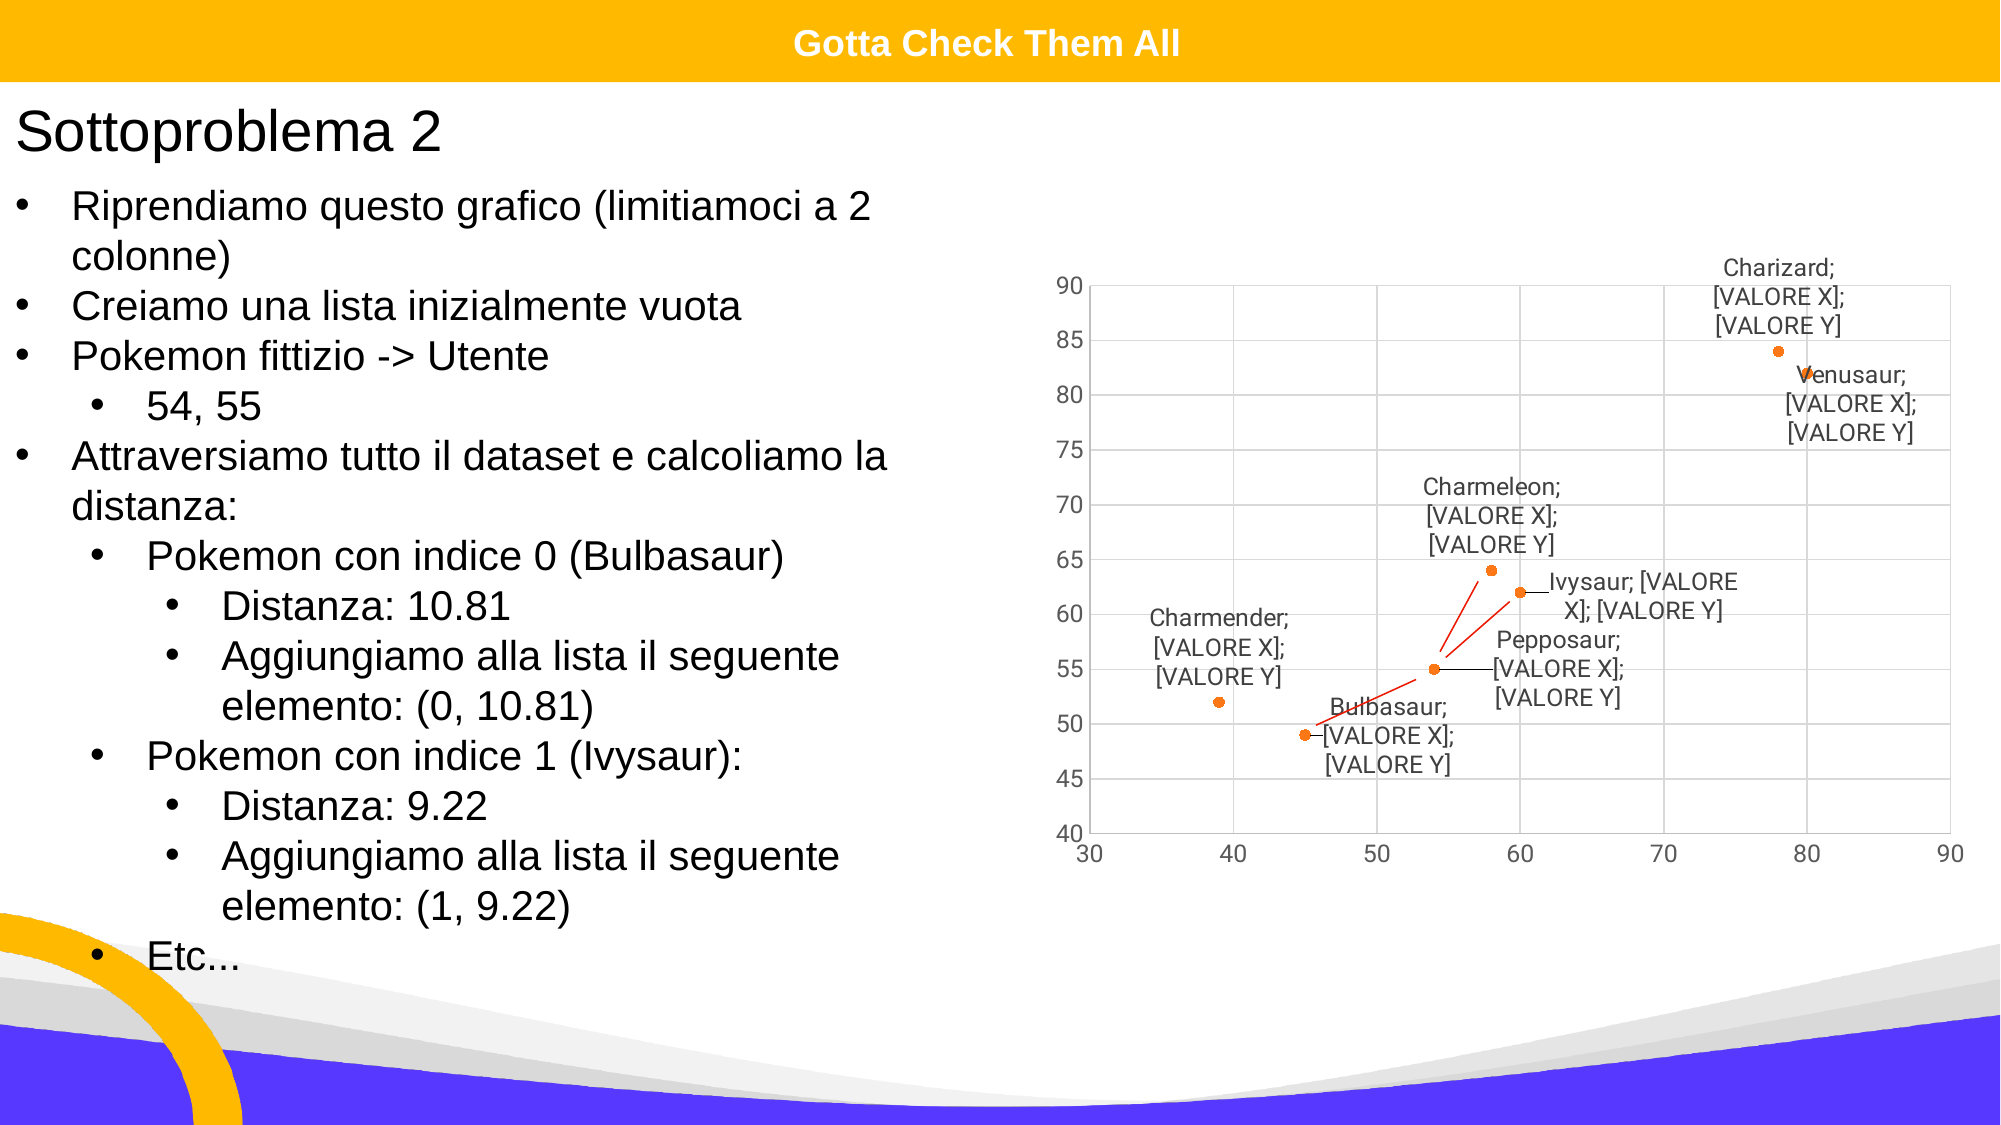

Gotta Check Them All
Sottoproblema 2
Riprendiamo questo grafico (limitiamoci a 2 colonne)
Creiamo una lista inizialmente vuota
Pokemon fittizio -> Utente
54, 55
Attraversiamo tutto il dataset e calcoliamo la distanza:
Pokemon con indice 0 (Bulbasaur)
Distanza: 10.81
Aggiungiamo alla lista il seguente elemento: (0, 10.81)
Pokemon con indice 1 (Ivysaur):
Distanza: 9.22
Aggiungiamo alla lista il seguente elemento: (1, 9.22)
Etc...

### Chart

| Category | Attack | Colonna1 |
|---|---|---|